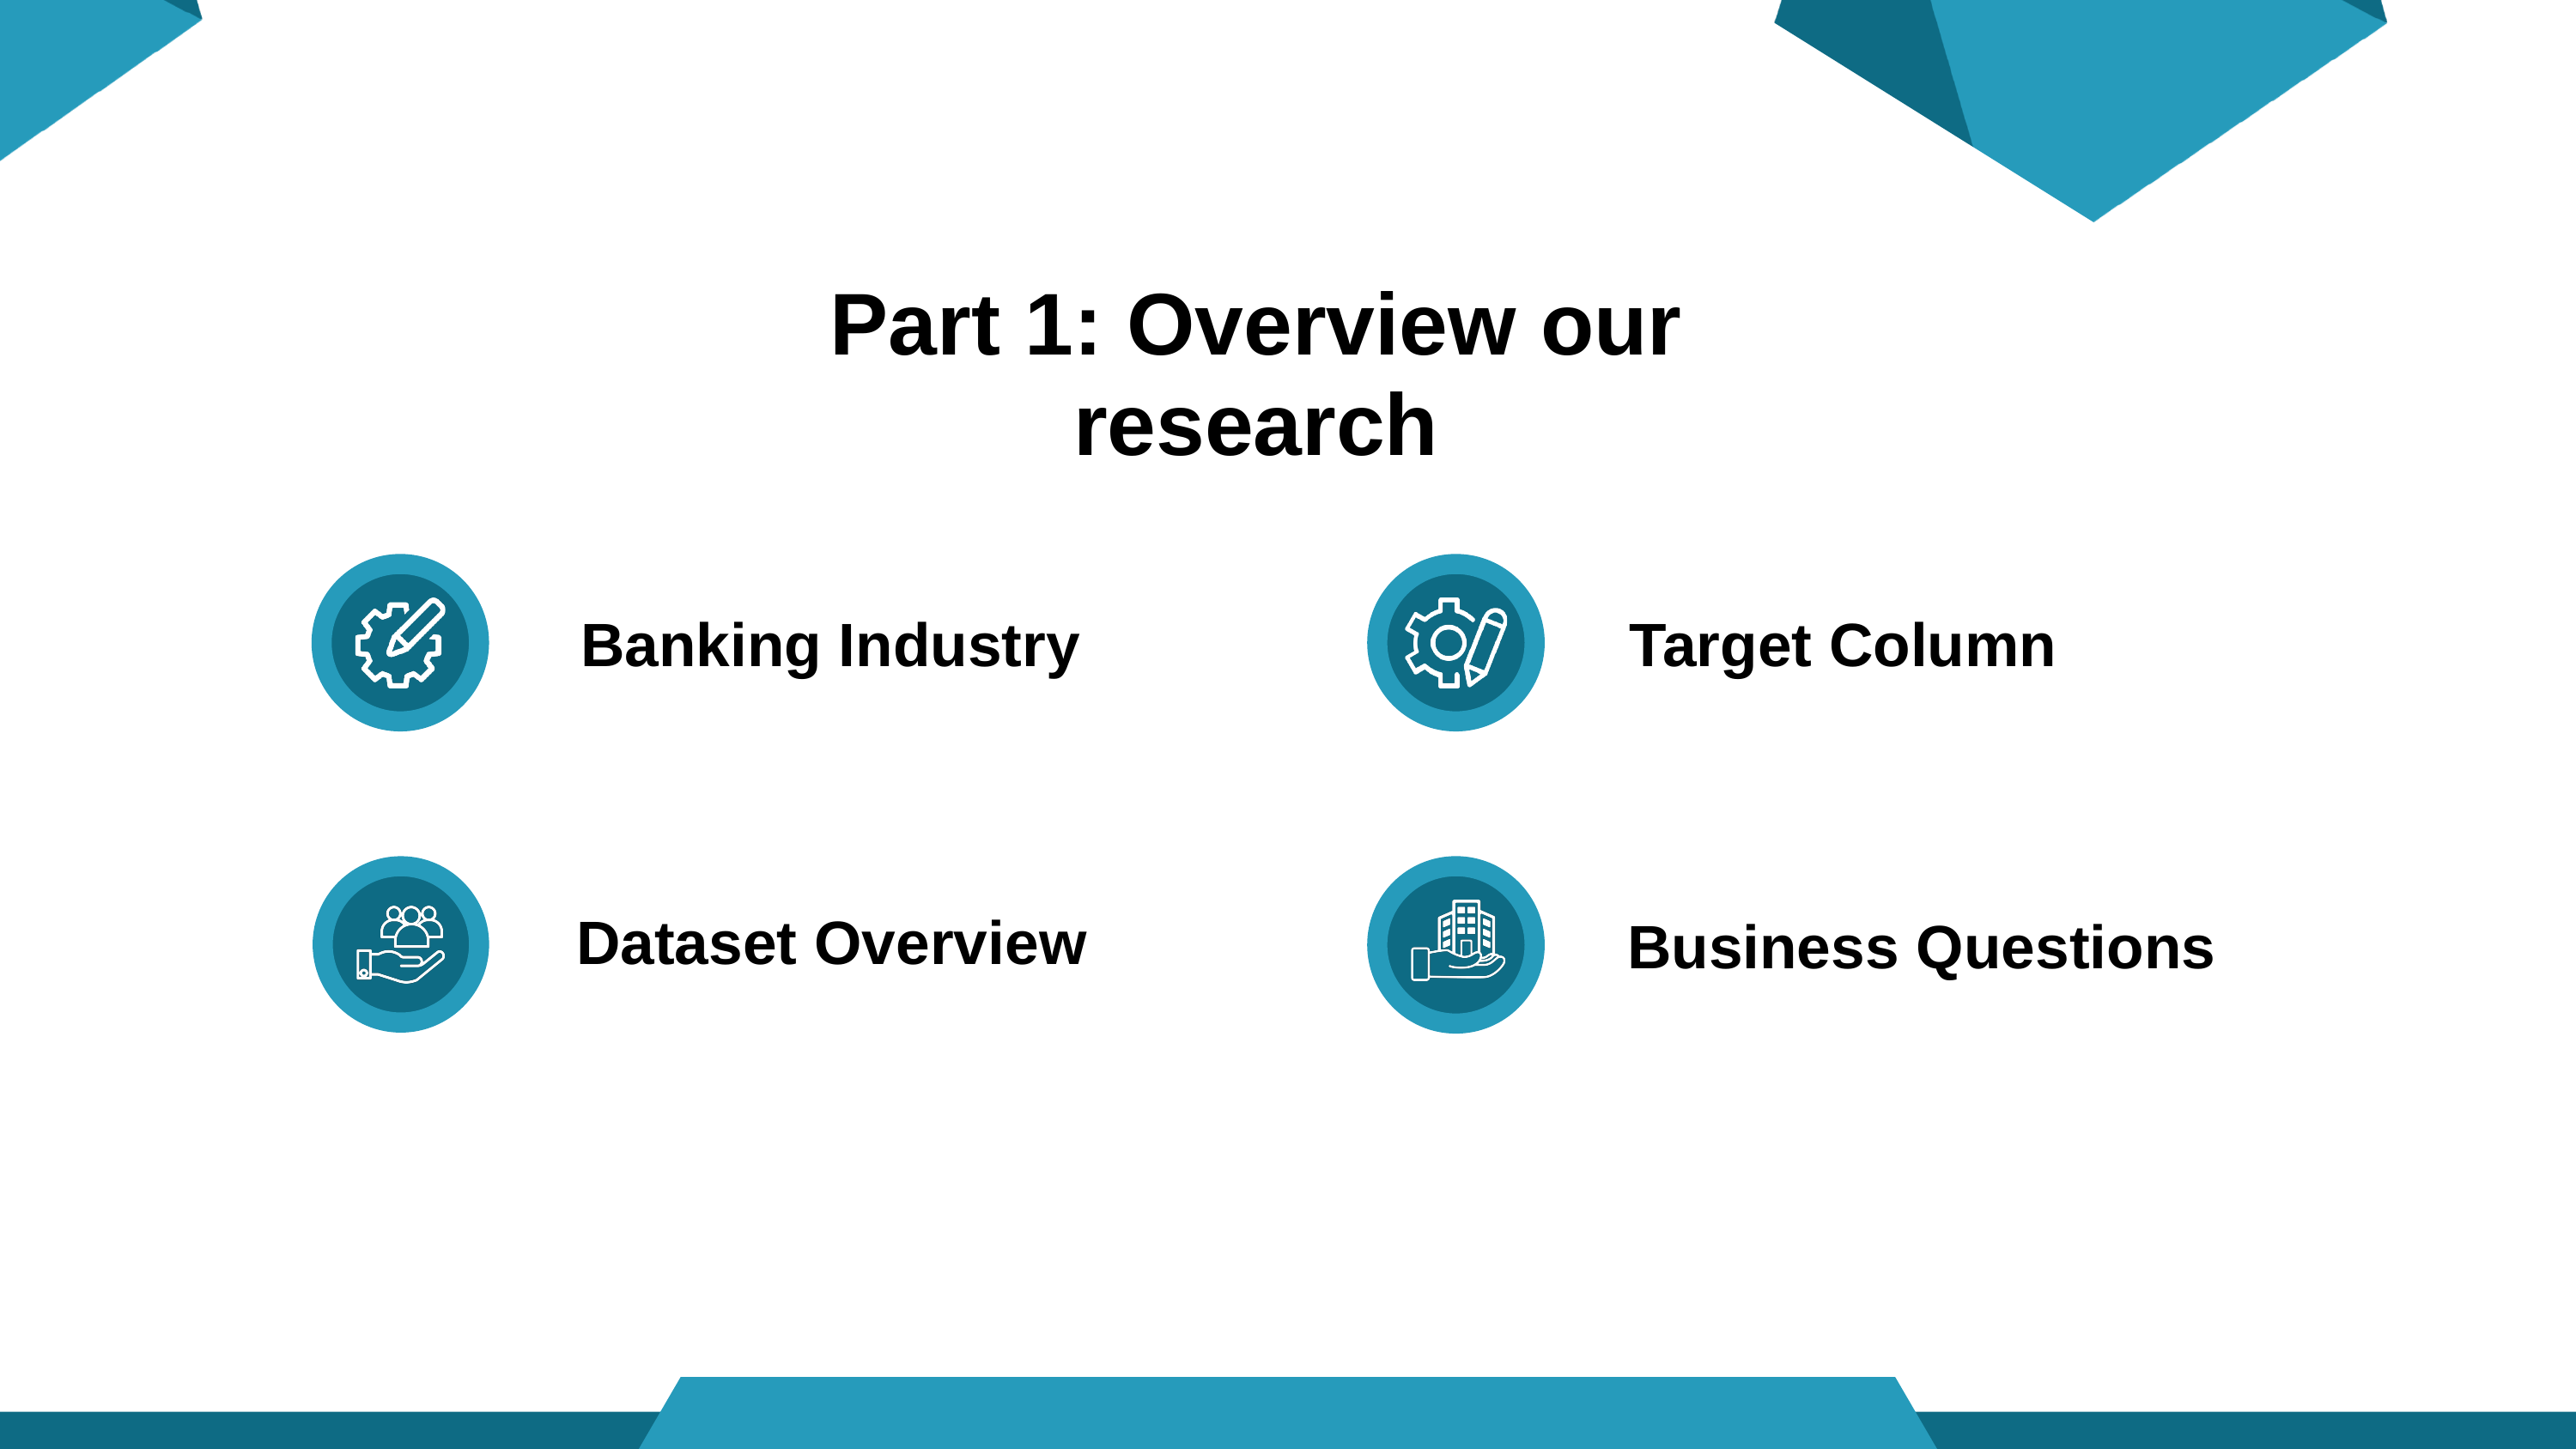

Part 1: Overview our research

Banking Industry
Target Column

Dataset Overview
Business Questions